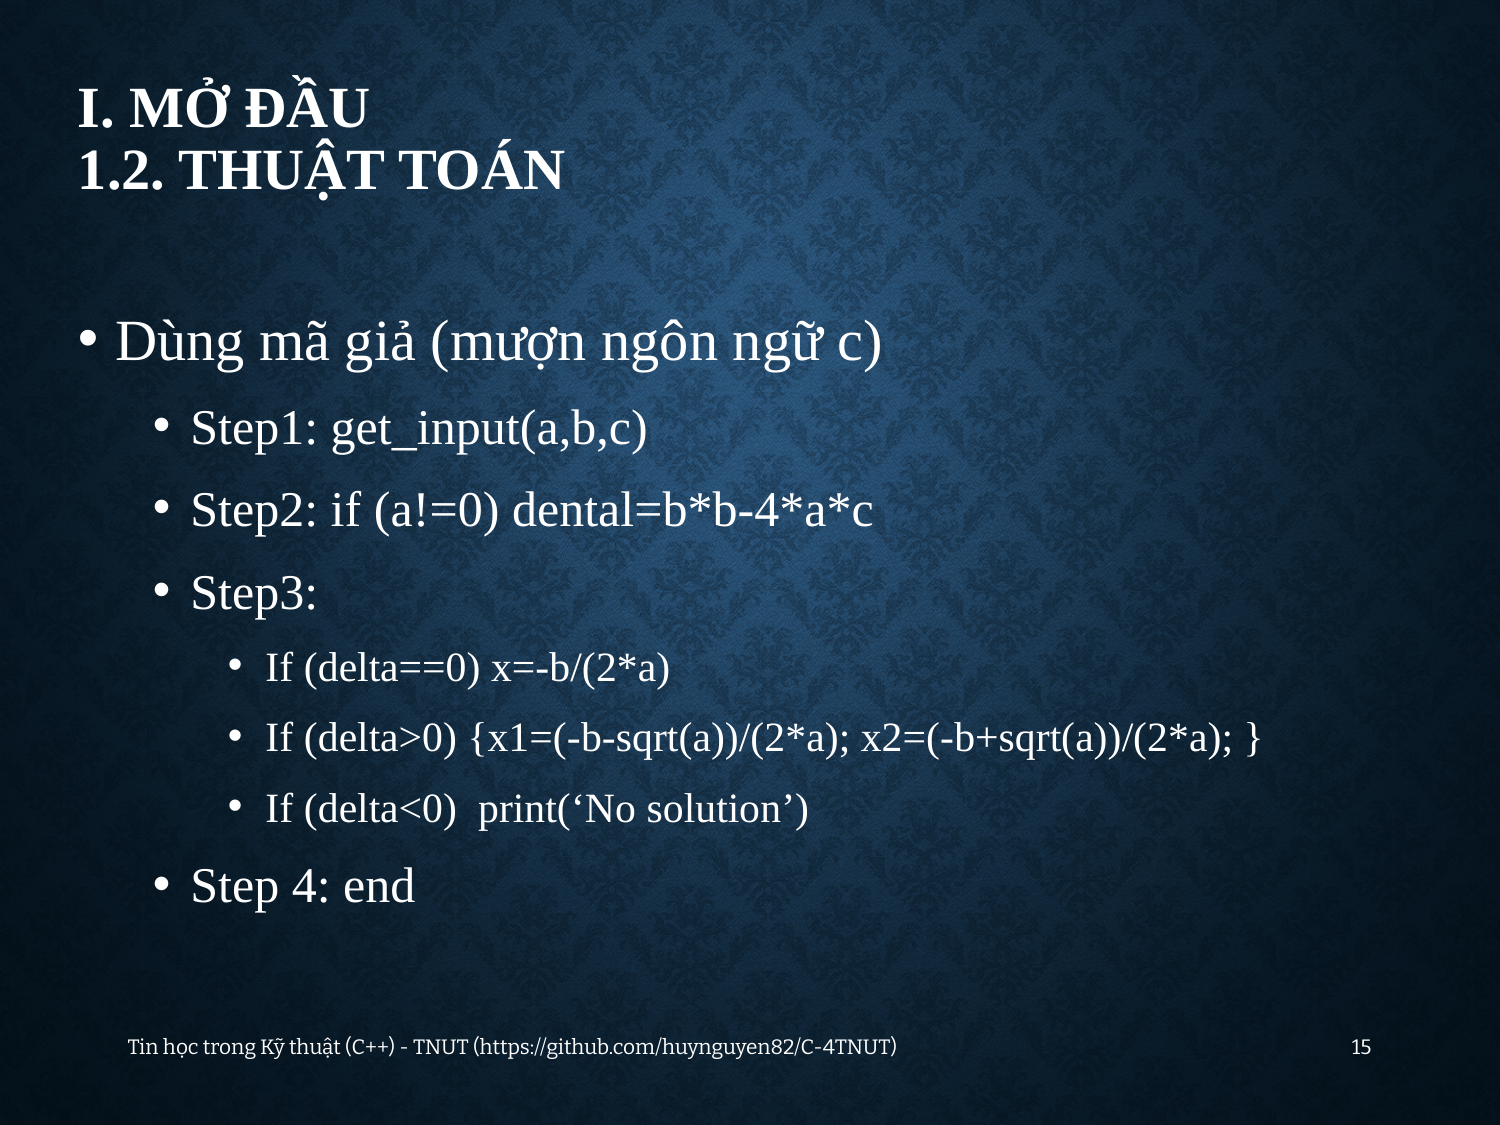

# I. Mở đầu 1.2. Thuật toán
Dùng mã giả (mượn ngôn ngữ c)
Step1: get_input(a,b,c)
Step2: if (a!=0) dental=b*b-4*a*c
Step3:
If (delta==0) x=-b/(2*a)
If (delta>0) {x1=(-b-sqrt(a))/(2*a); x2=(-b+sqrt(a))/(2*a); }
If (delta<0)  print(‘No solution’)
Step 4: end
Tin học trong Kỹ thuật (C++) - TNUT (https://github.com/huynguyen82/C-4TNUT)
15